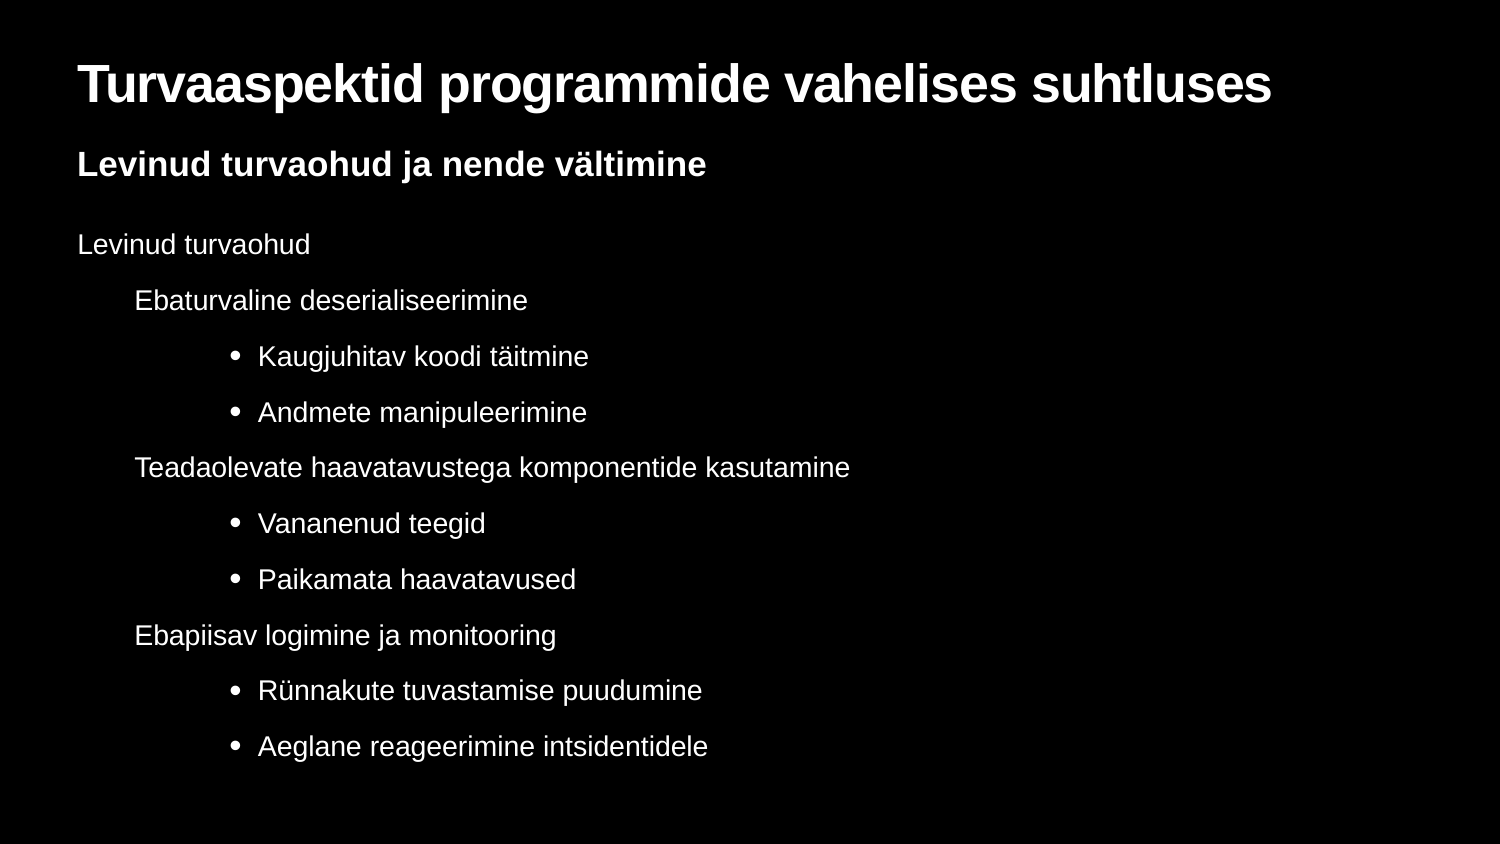

# Turvaaspektid programmide vahelises suhtluses
Levinud turvaohud ja nende vältimine
Levinud turvaohud
Ebaturvaline deserialiseerimine
Kaugjuhitav koodi täitmine
Andmete manipuleerimine
Teadaolevate haavatavustega komponentide kasutamine
Vananenud teegid
Paikamata haavatavused
Ebapiisav logimine ja monitooring
Rünnakute tuvastamise puudumine
Aeglane reageerimine intsidentidele